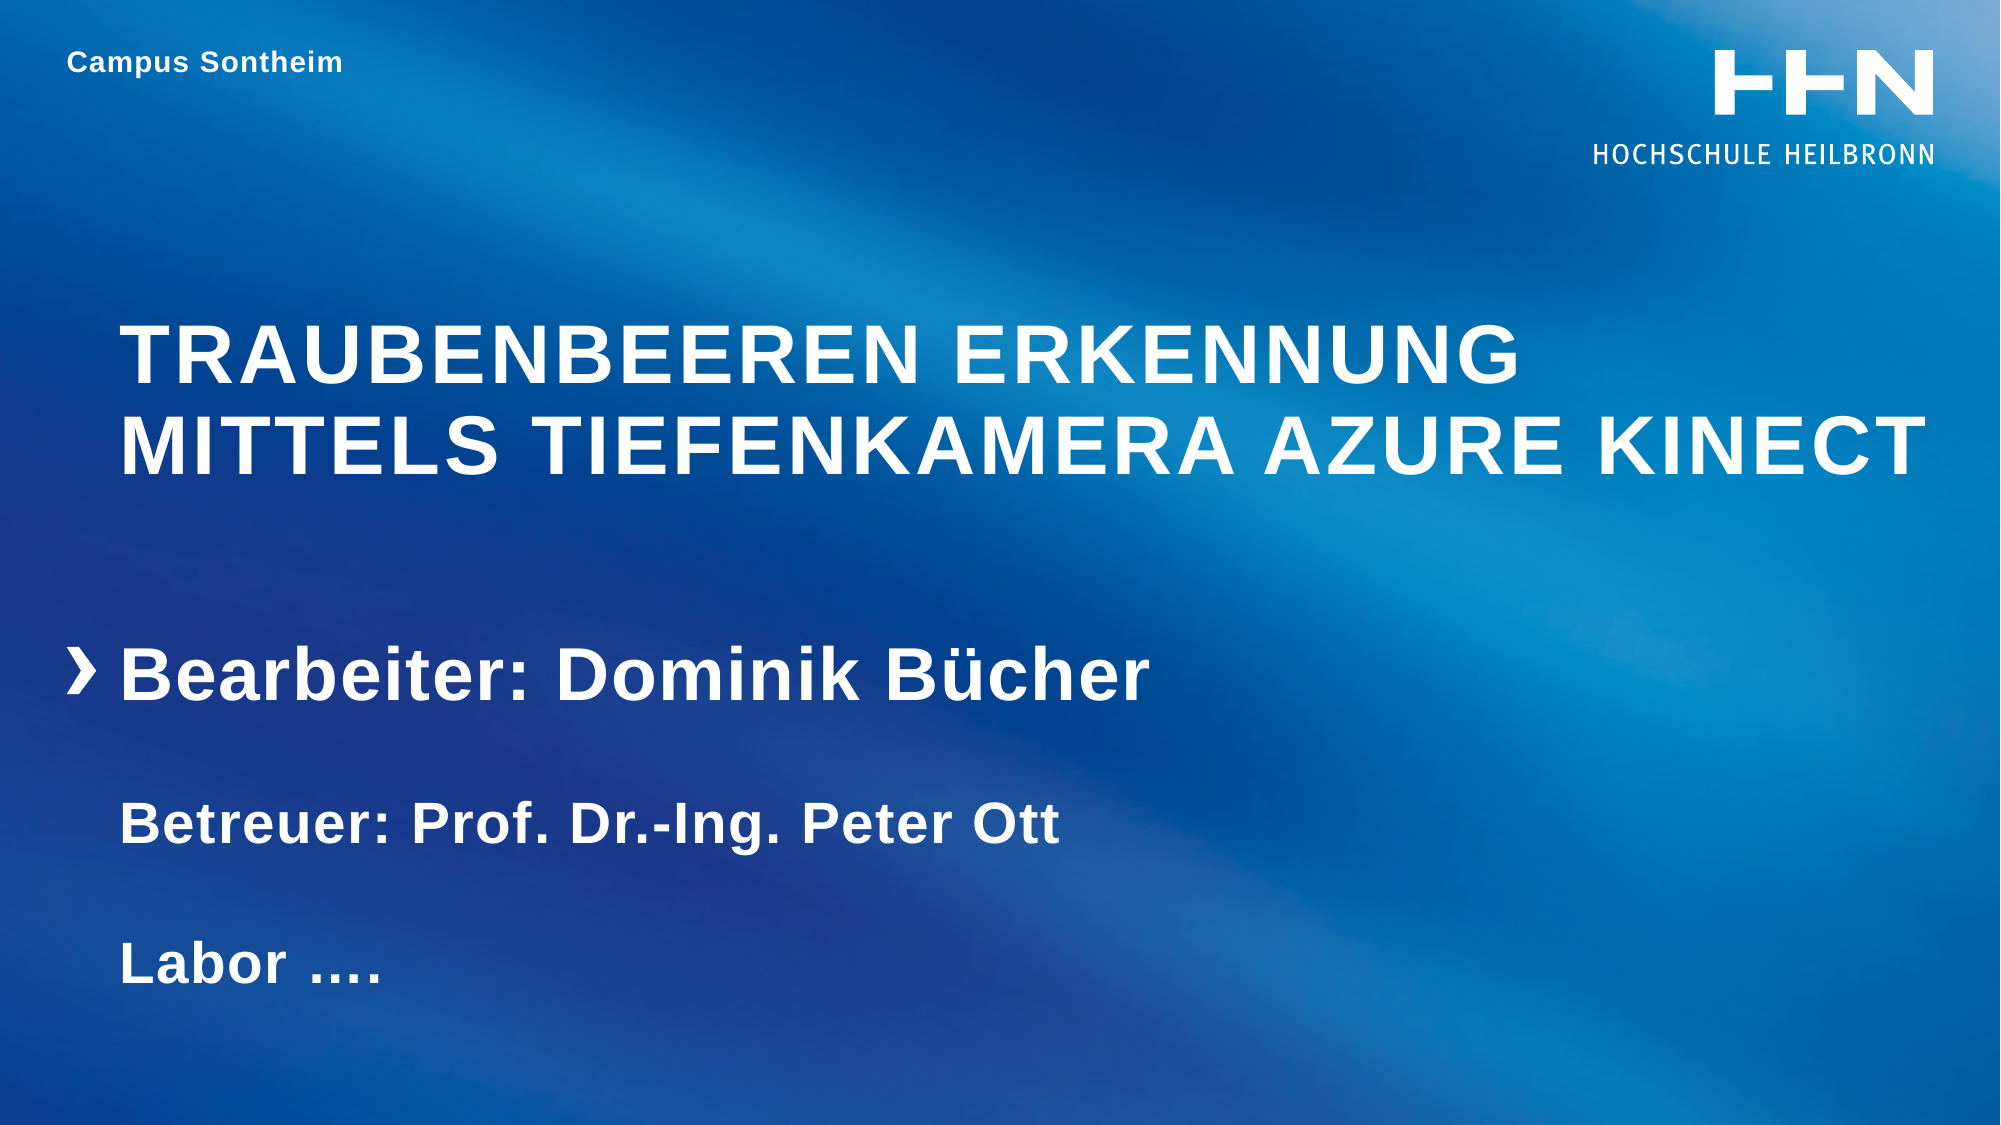

Campus Sontheim
# Traubenbeeren Erkennung mittels Tiefenkamera Azure Kinect
Bearbeiter: Dominik Bücher

Betreuer: Prof. Dr.-Ing. Peter Ott

Labor ….
|  1